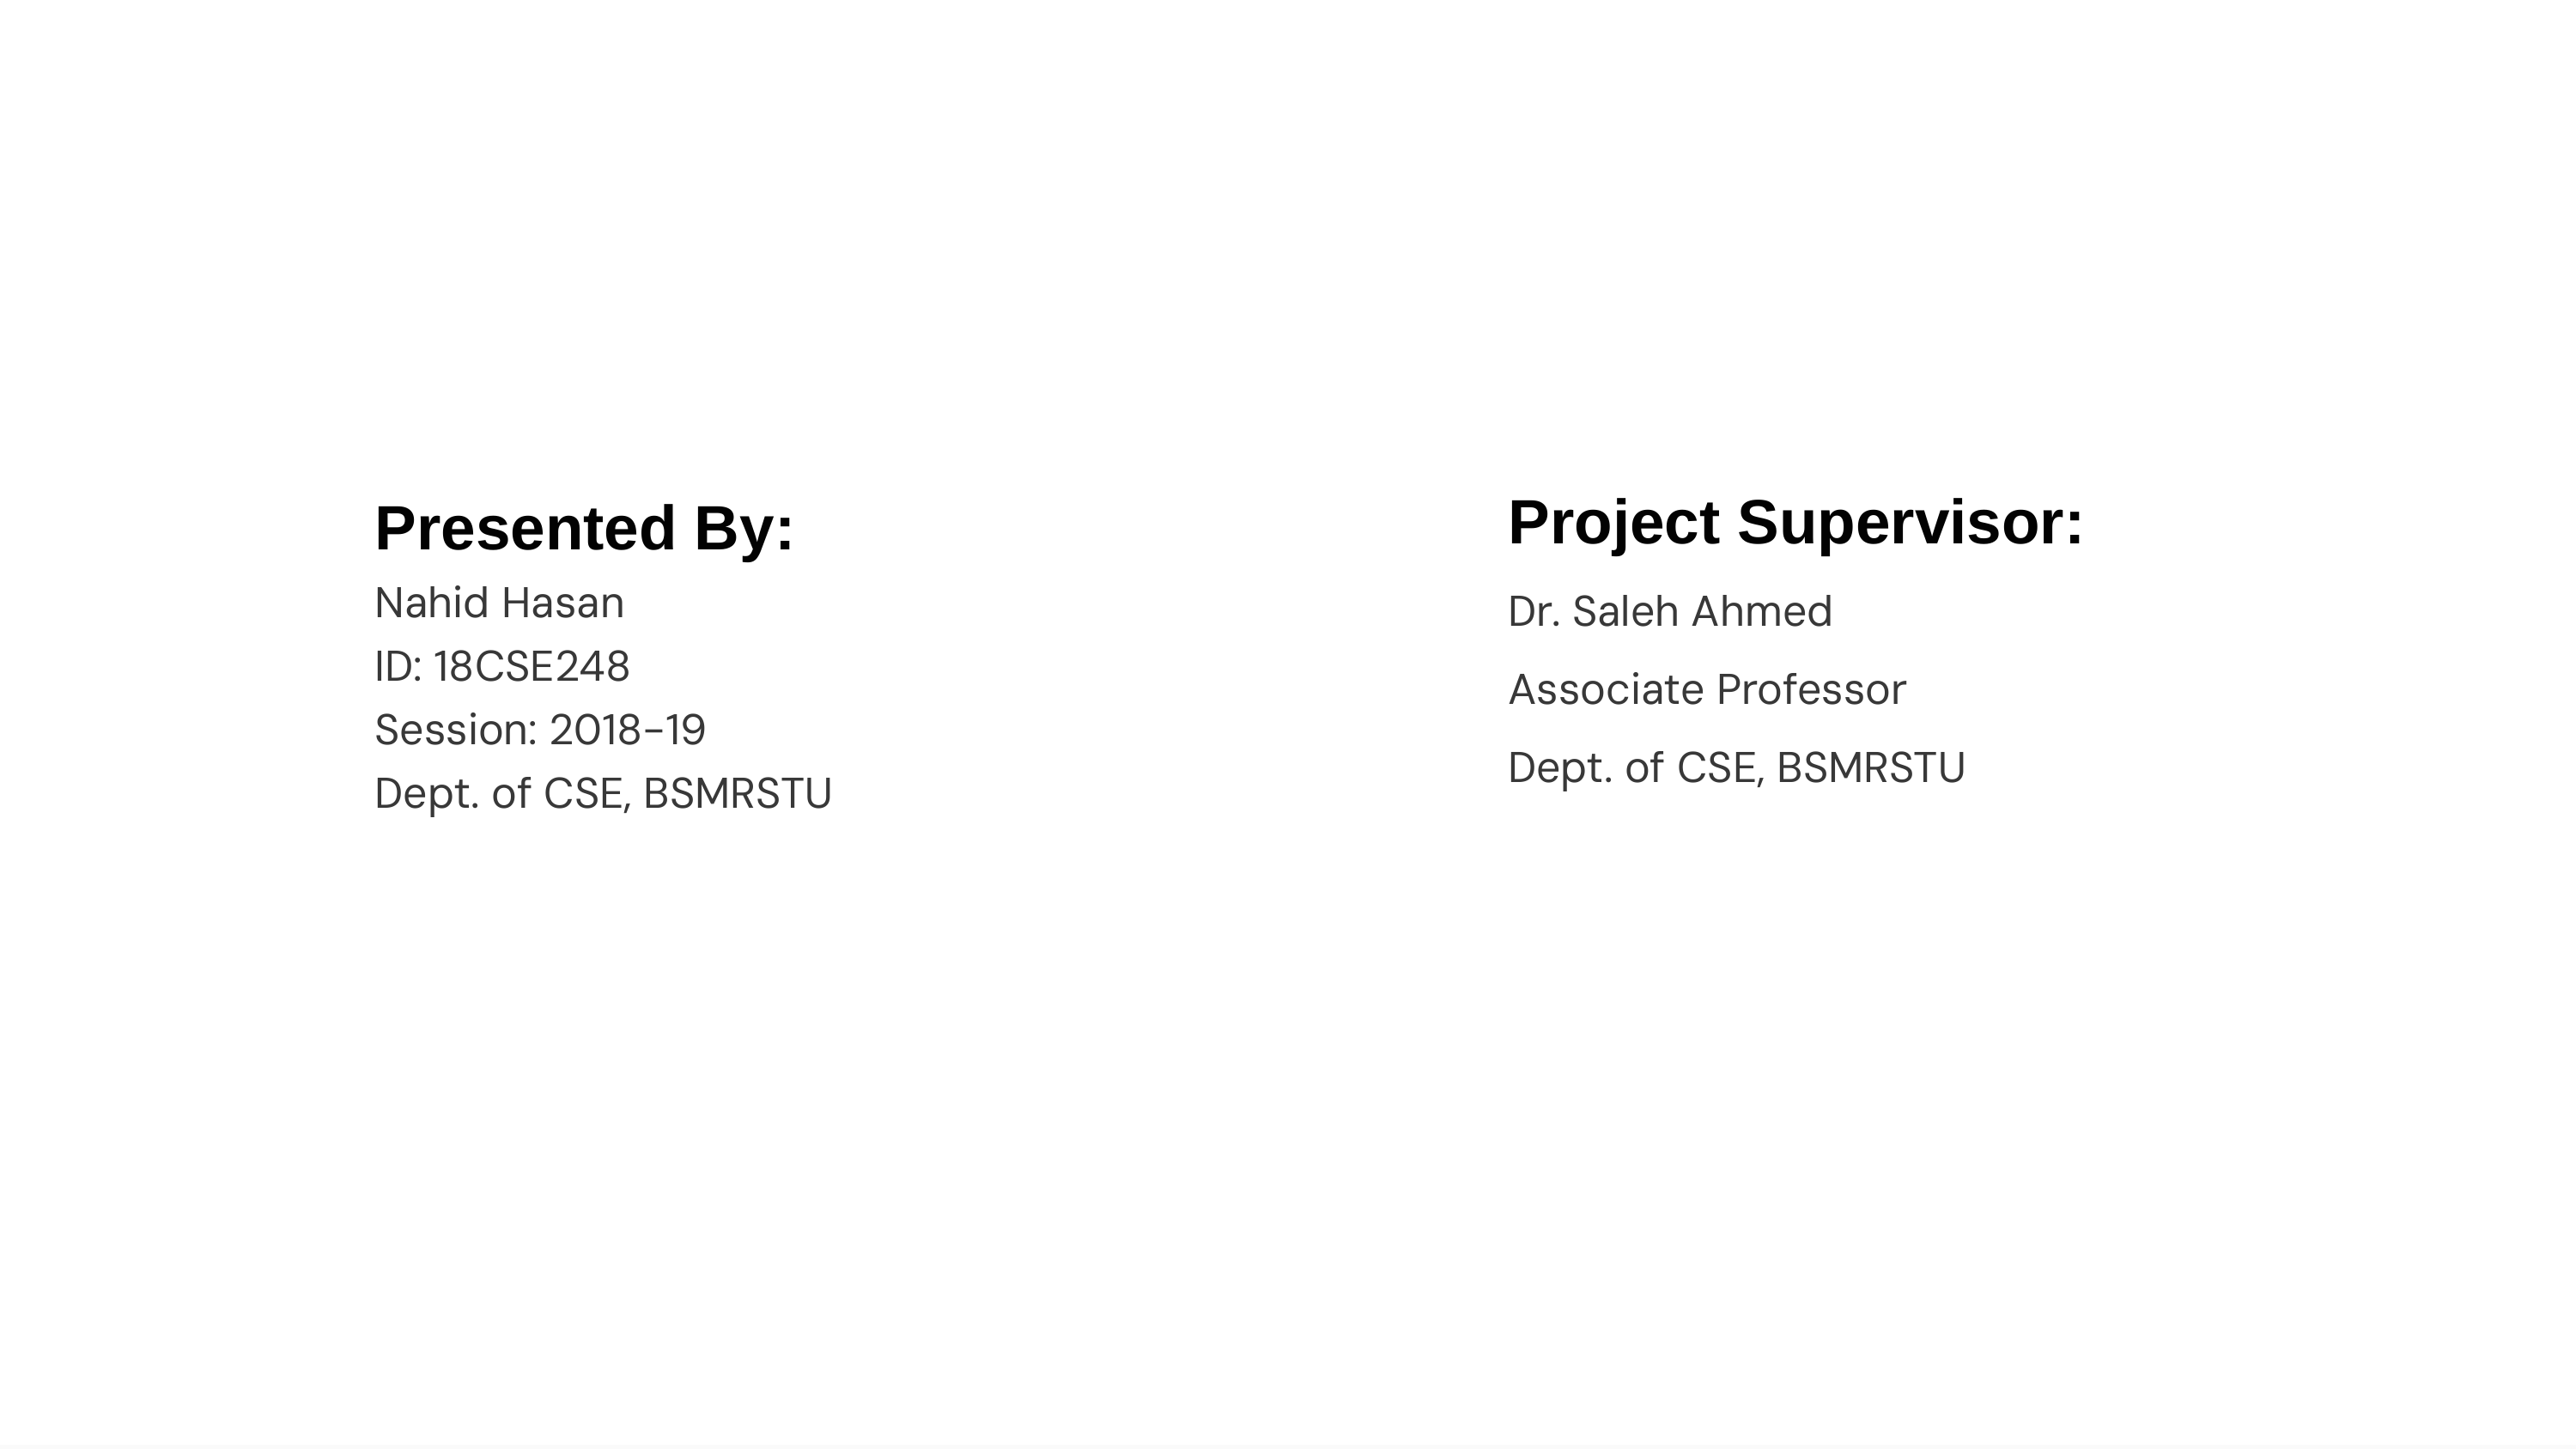

Project Supervisor:
Dr. Saleh Ahmed
Associate Professor
Dept. of CSE, BSMRSTU

Presented By:
Nahid Hasan
ID: 18CSE248
Session: 2018-19
Dept. of CSE, BSMRSTU